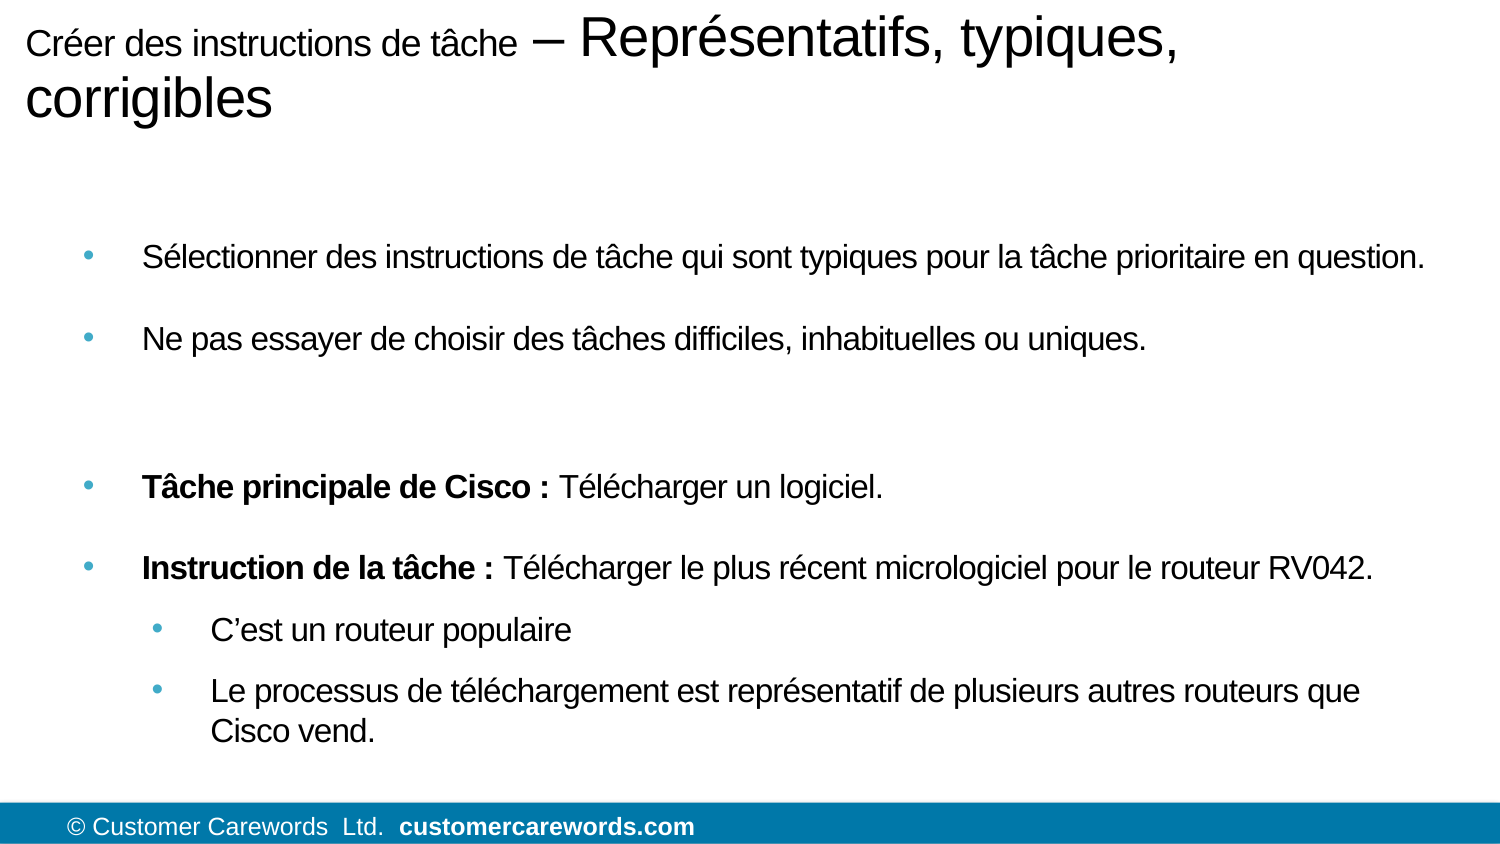

# Créer des instructions de tâche – Représentatifs, typiques, corrigibles
Sélectionner des instructions de tâche qui sont typiques pour la tâche prioritaire en question.
Ne pas essayer de choisir des tâches difficiles, inhabituelles ou uniques.

Tâche principale de Cisco : Télécharger un logiciel.
Instruction de la tâche : Télécharger le plus récent micrologiciel pour le routeur RV042.
C’est un routeur populaire
Le processus de téléchargement est représentatif de plusieurs autres routeurs que Cisco vend.